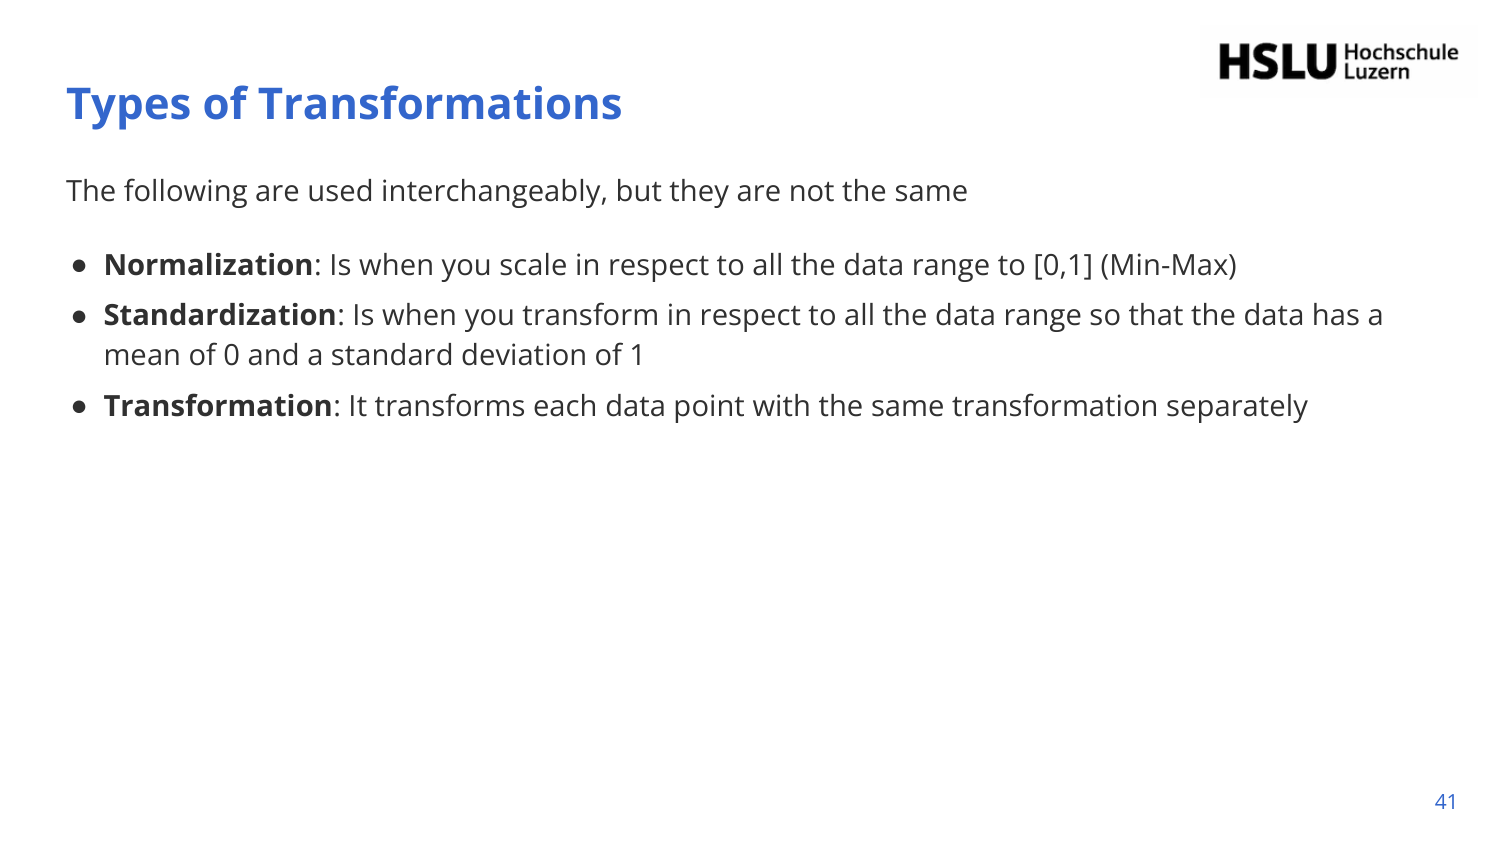

# Types of Transformations
The following are used interchangeably, but they are not the same
Normalization: Is when you scale in respect to all the data range to [0,1] (Min-Max)
Standardization: Is when you transform in respect to all the data range so that the data has a mean of 0 and a standard deviation of 1
Transformation: It transforms each data point with the same transformation separately

41